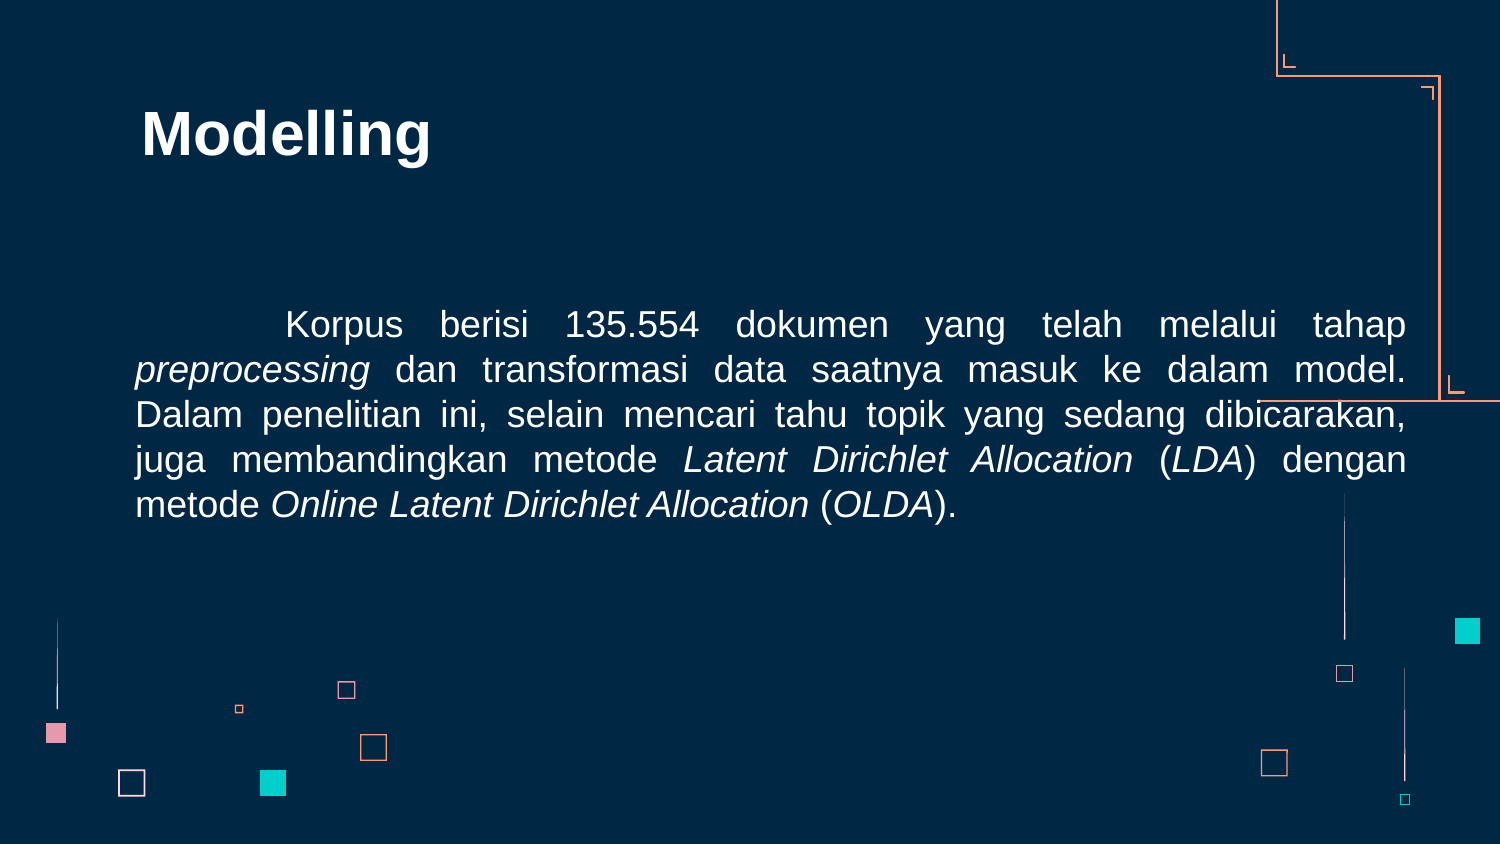

# Modelling
	Korpus berisi 135.554 dokumen yang telah melalui tahap preprocessing dan transformasi data saatnya masuk ke dalam model. Dalam penelitian ini, selain mencari tahu topik yang sedang dibicarakan, juga membandingkan metode Latent Dirichlet Allocation (LDA) dengan metode Online Latent Dirichlet Allocation (OLDA).